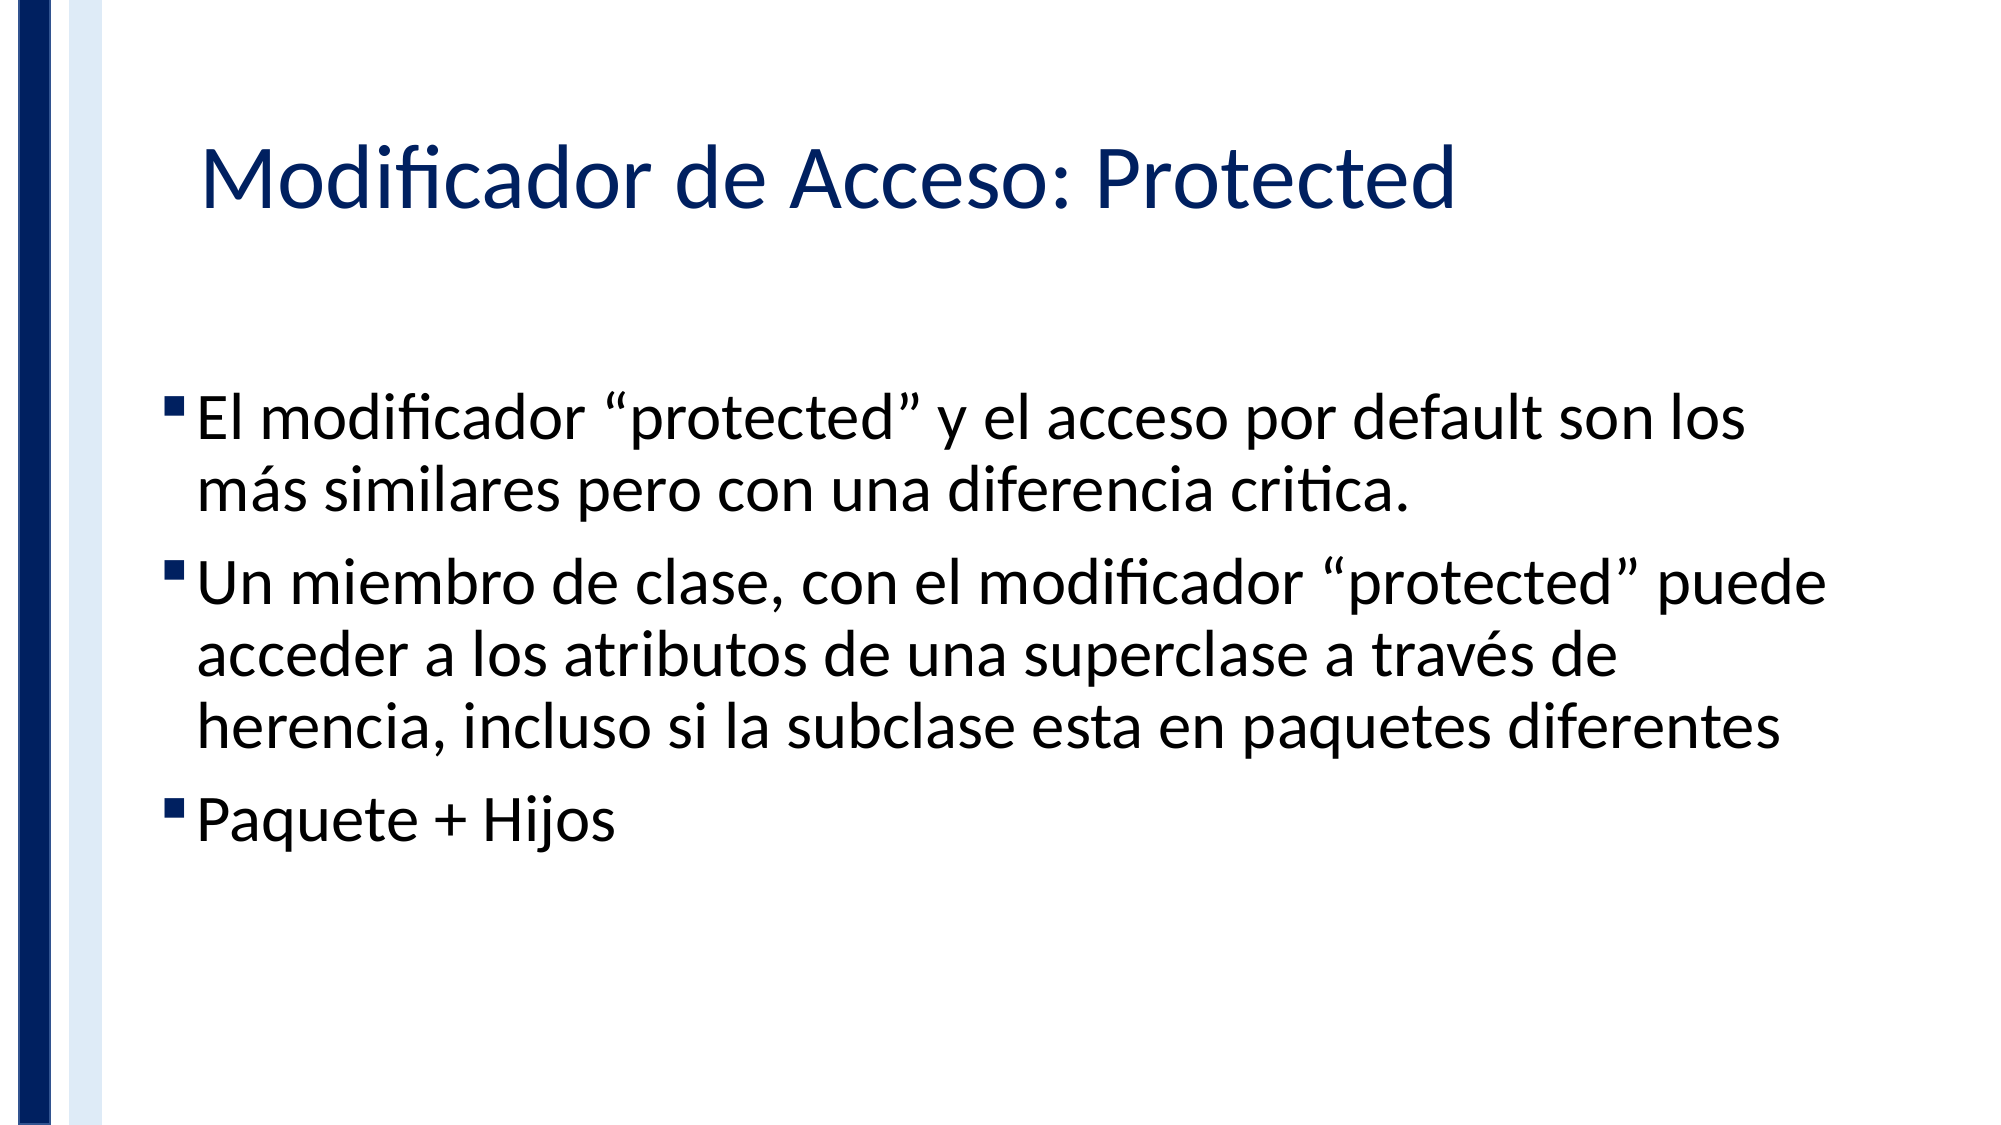

# Modificador de Acceso: Protected

El modificador “protected” y el acceso por default son los más similares pero con una diferencia critica.
Un miembro de clase, con el modificador “protected” puede acceder a los atributos de una superclase a través de herencia, incluso si la subclase esta en paquetes diferentes
Paquete + Hijos